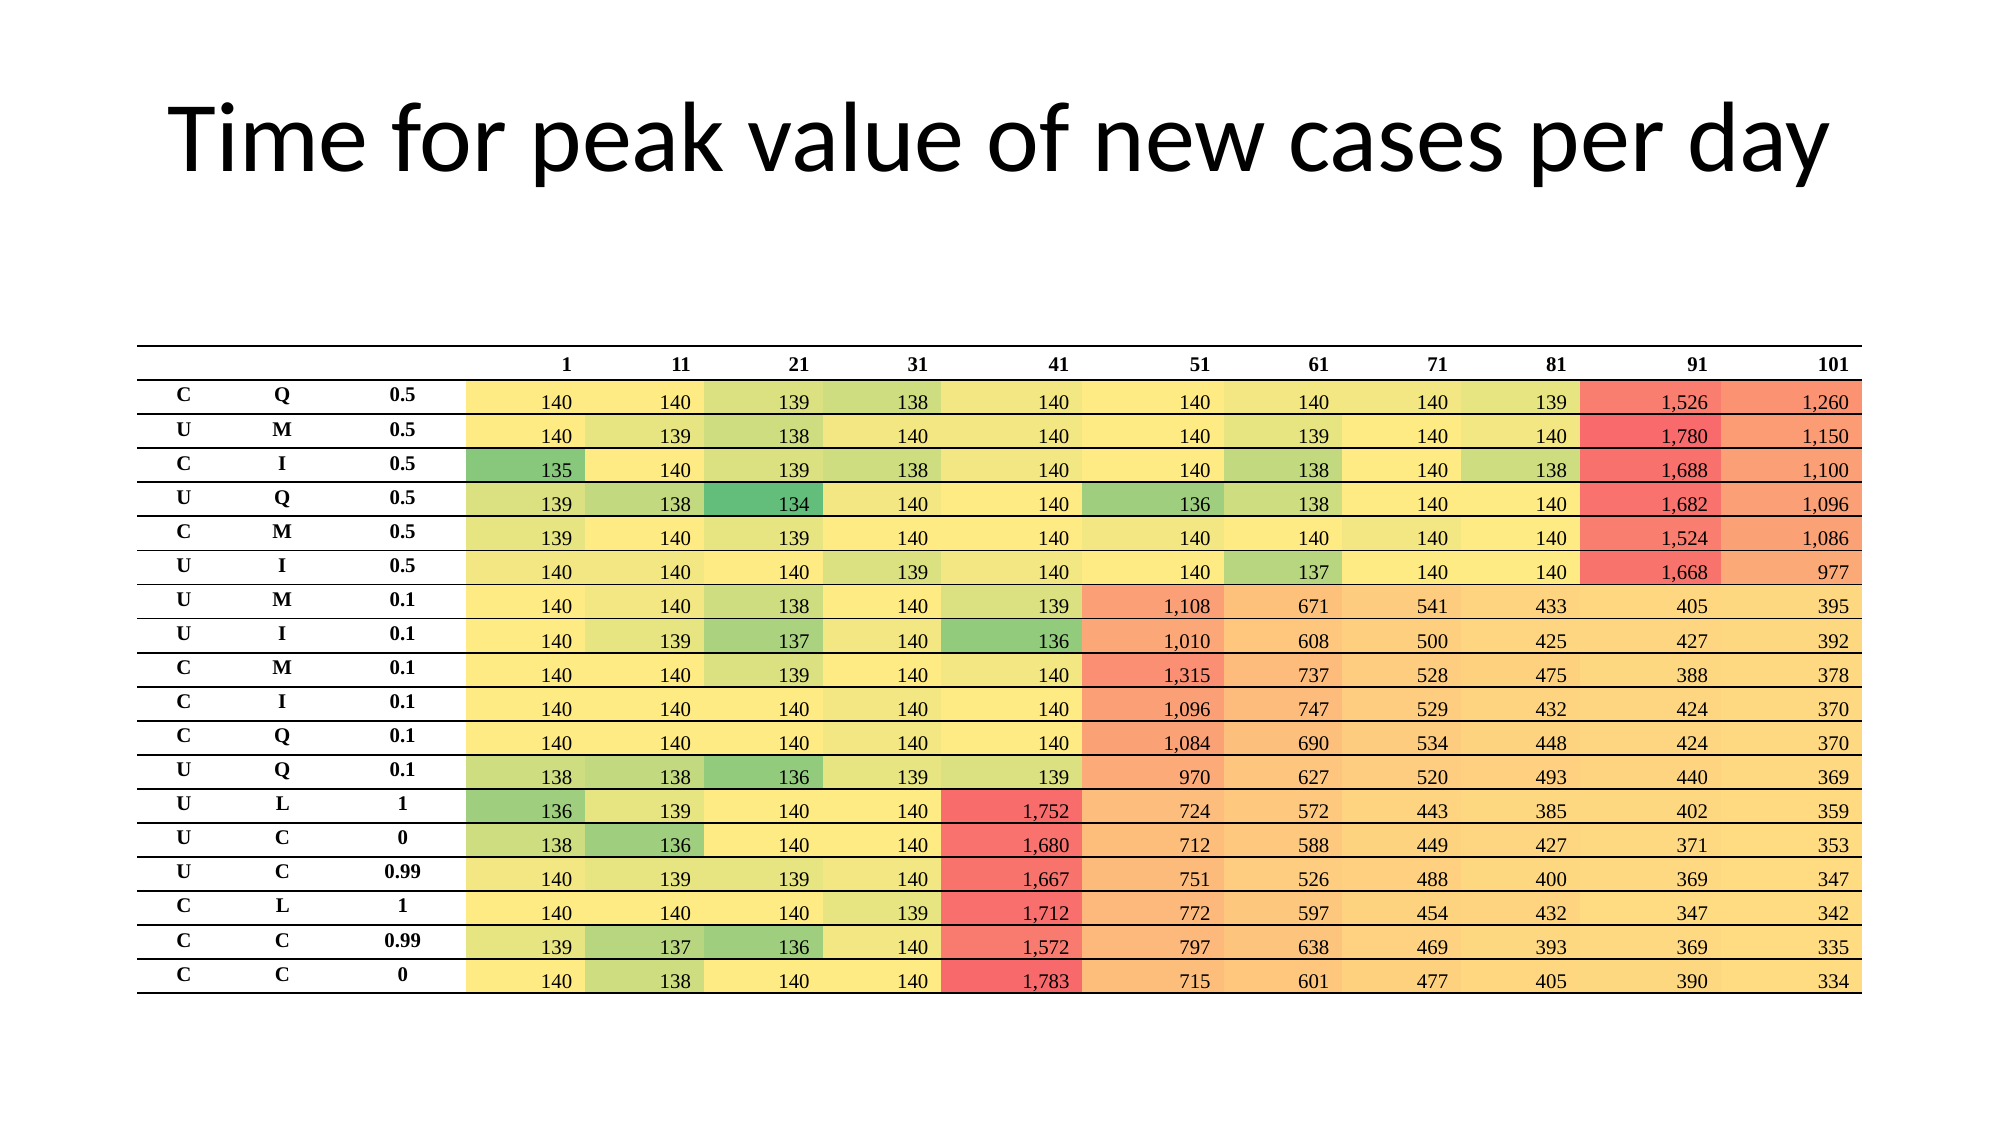

Time for peak value of new cases per day
|  |  |  | 1 | 11 | 21 | 31 | 41 | 51 | 61 | 71 | 81 | 91 | 101 |
| --- | --- | --- | --- | --- | --- | --- | --- | --- | --- | --- | --- | --- | --- |
| C | Q | 0.5 | 140 | 140 | 139 | 138 | 140 | 140 | 140 | 140 | 139 | 1,526 | 1,260 |
| U | M | 0.5 | 140 | 139 | 138 | 140 | 140 | 140 | 139 | 140 | 140 | 1,780 | 1,150 |
| C | I | 0.5 | 135 | 140 | 139 | 138 | 140 | 140 | 138 | 140 | 138 | 1,688 | 1,100 |
| U | Q | 0.5 | 139 | 138 | 134 | 140 | 140 | 136 | 138 | 140 | 140 | 1,682 | 1,096 |
| C | M | 0.5 | 139 | 140 | 139 | 140 | 140 | 140 | 140 | 140 | 140 | 1,524 | 1,086 |
| U | I | 0.5 | 140 | 140 | 140 | 139 | 140 | 140 | 137 | 140 | 140 | 1,668 | 977 |
| U | M | 0.1 | 140 | 140 | 138 | 140 | 139 | 1,108 | 671 | 541 | 433 | 405 | 395 |
| U | I | 0.1 | 140 | 139 | 137 | 140 | 136 | 1,010 | 608 | 500 | 425 | 427 | 392 |
| C | M | 0.1 | 140 | 140 | 139 | 140 | 140 | 1,315 | 737 | 528 | 475 | 388 | 378 |
| C | I | 0.1 | 140 | 140 | 140 | 140 | 140 | 1,096 | 747 | 529 | 432 | 424 | 370 |
| C | Q | 0.1 | 140 | 140 | 140 | 140 | 140 | 1,084 | 690 | 534 | 448 | 424 | 370 |
| U | Q | 0.1 | 138 | 138 | 136 | 139 | 139 | 970 | 627 | 520 | 493 | 440 | 369 |
| U | L | 1 | 136 | 139 | 140 | 140 | 1,752 | 724 | 572 | 443 | 385 | 402 | 359 |
| U | C | 0 | 138 | 136 | 140 | 140 | 1,680 | 712 | 588 | 449 | 427 | 371 | 353 |
| U | C | 0.99 | 140 | 139 | 139 | 140 | 1,667 | 751 | 526 | 488 | 400 | 369 | 347 |
| C | L | 1 | 140 | 140 | 140 | 139 | 1,712 | 772 | 597 | 454 | 432 | 347 | 342 |
| C | C | 0.99 | 139 | 137 | 136 | 140 | 1,572 | 797 | 638 | 469 | 393 | 369 | 335 |
| C | C | 0 | 140 | 138 | 140 | 140 | 1,783 | 715 | 601 | 477 | 405 | 390 | 334 |